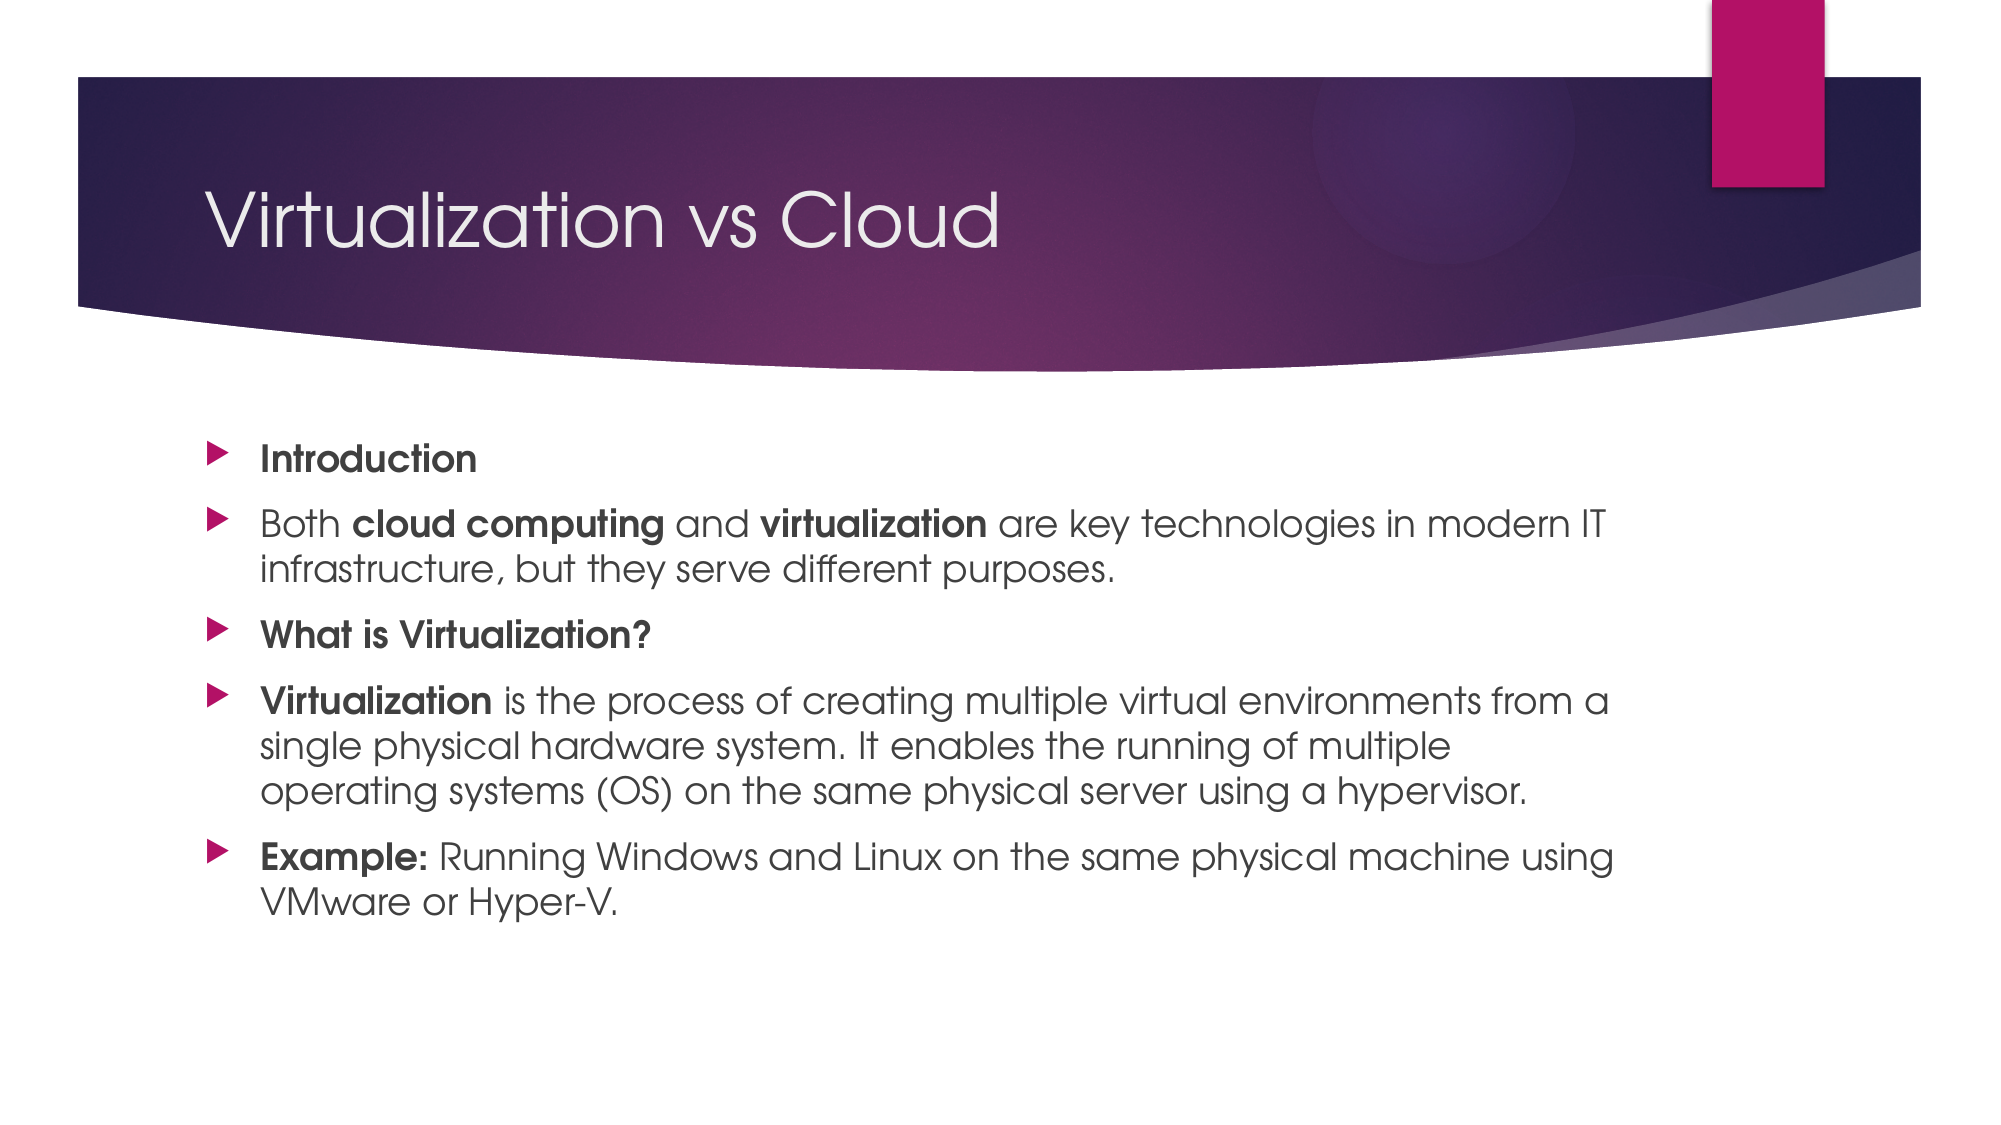

# Virtualization vs Cloud
Introduction
Both cloud computing and virtualization are key technologies in modern IT infrastructure, but they serve different purposes.
What is Virtualization?
Virtualization is the process of creating multiple virtual environments from a single physical hardware system. It enables the running of multiple operating systems (OS) on the same physical server using a hypervisor.
Example: Running Windows and Linux on the same physical machine using VMware or Hyper-V.